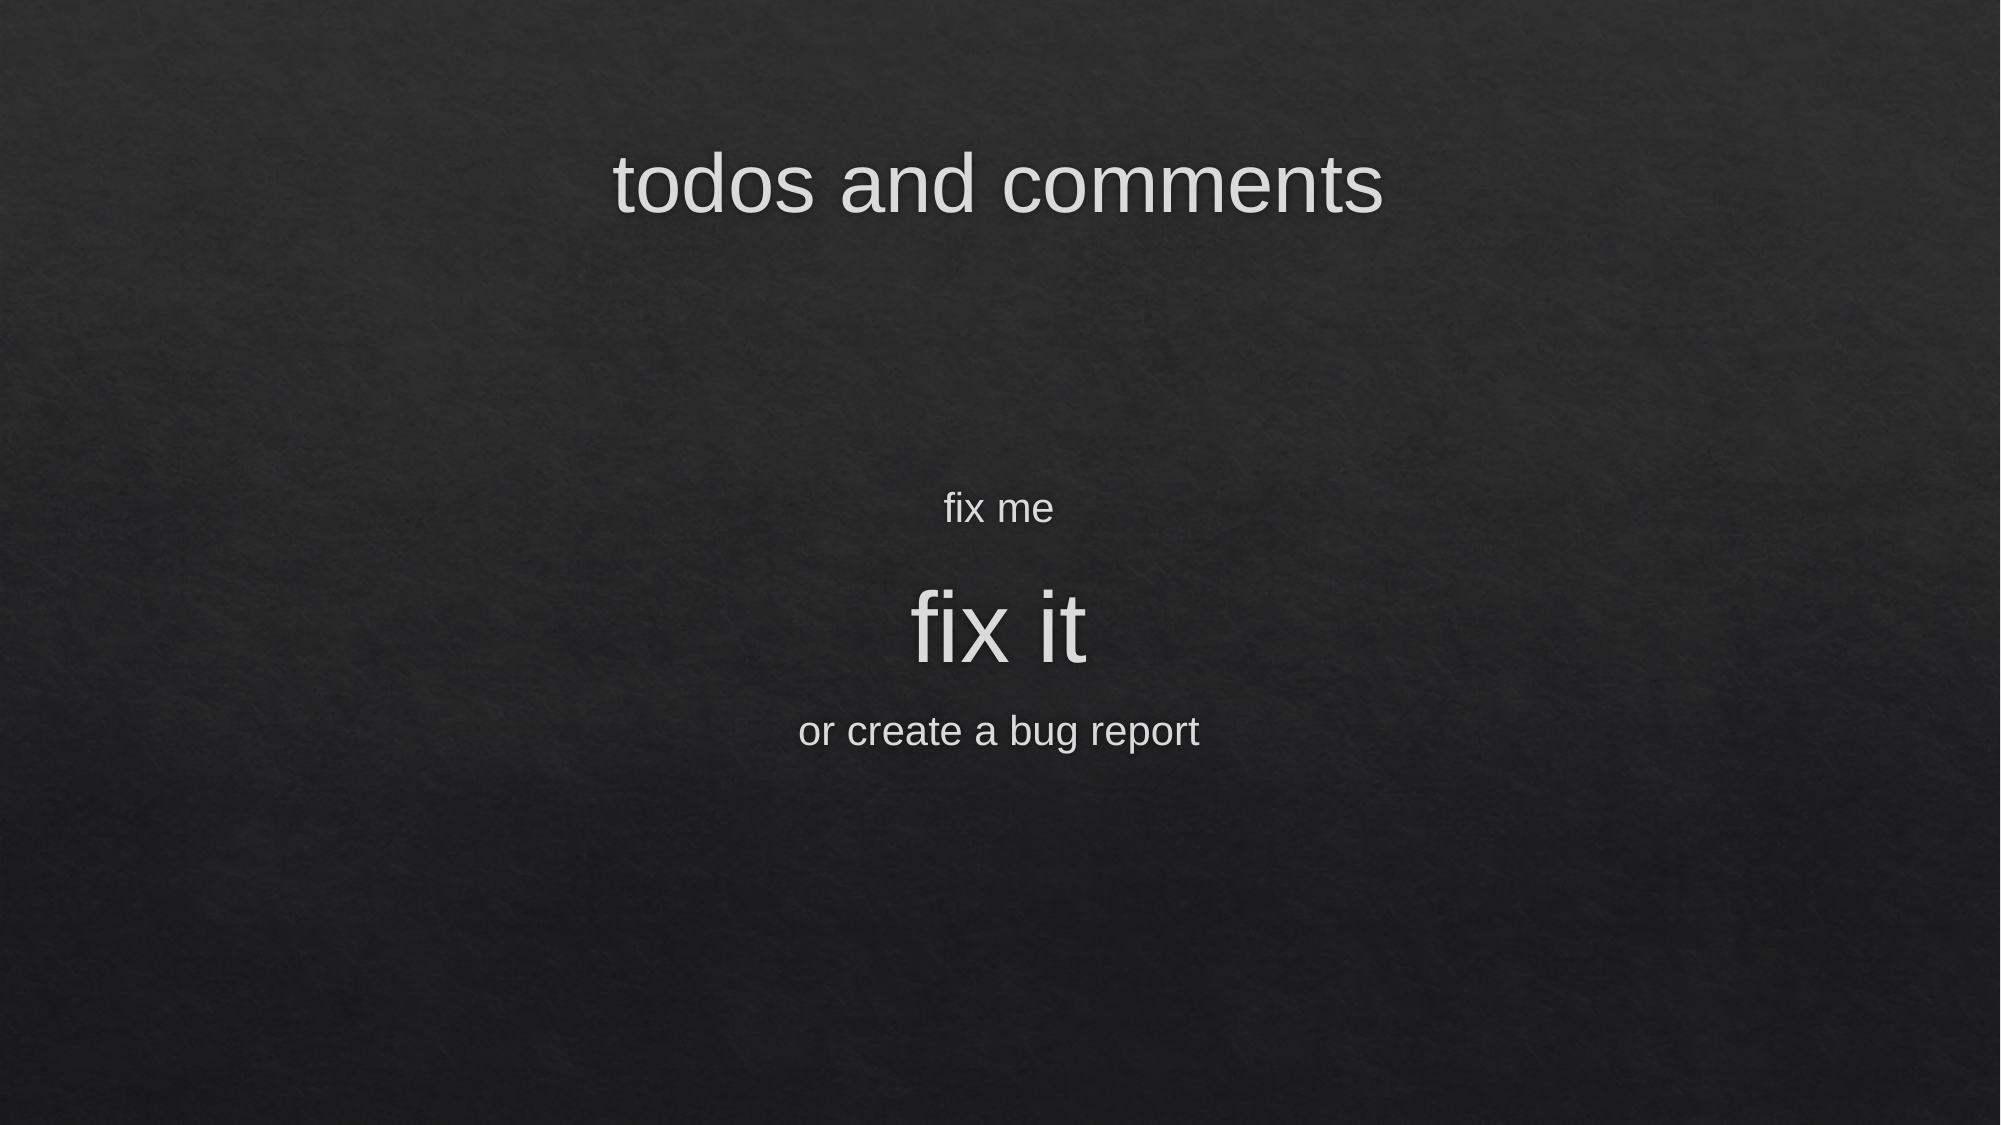

# todos and comments
fix me
fix it
or create a bug report